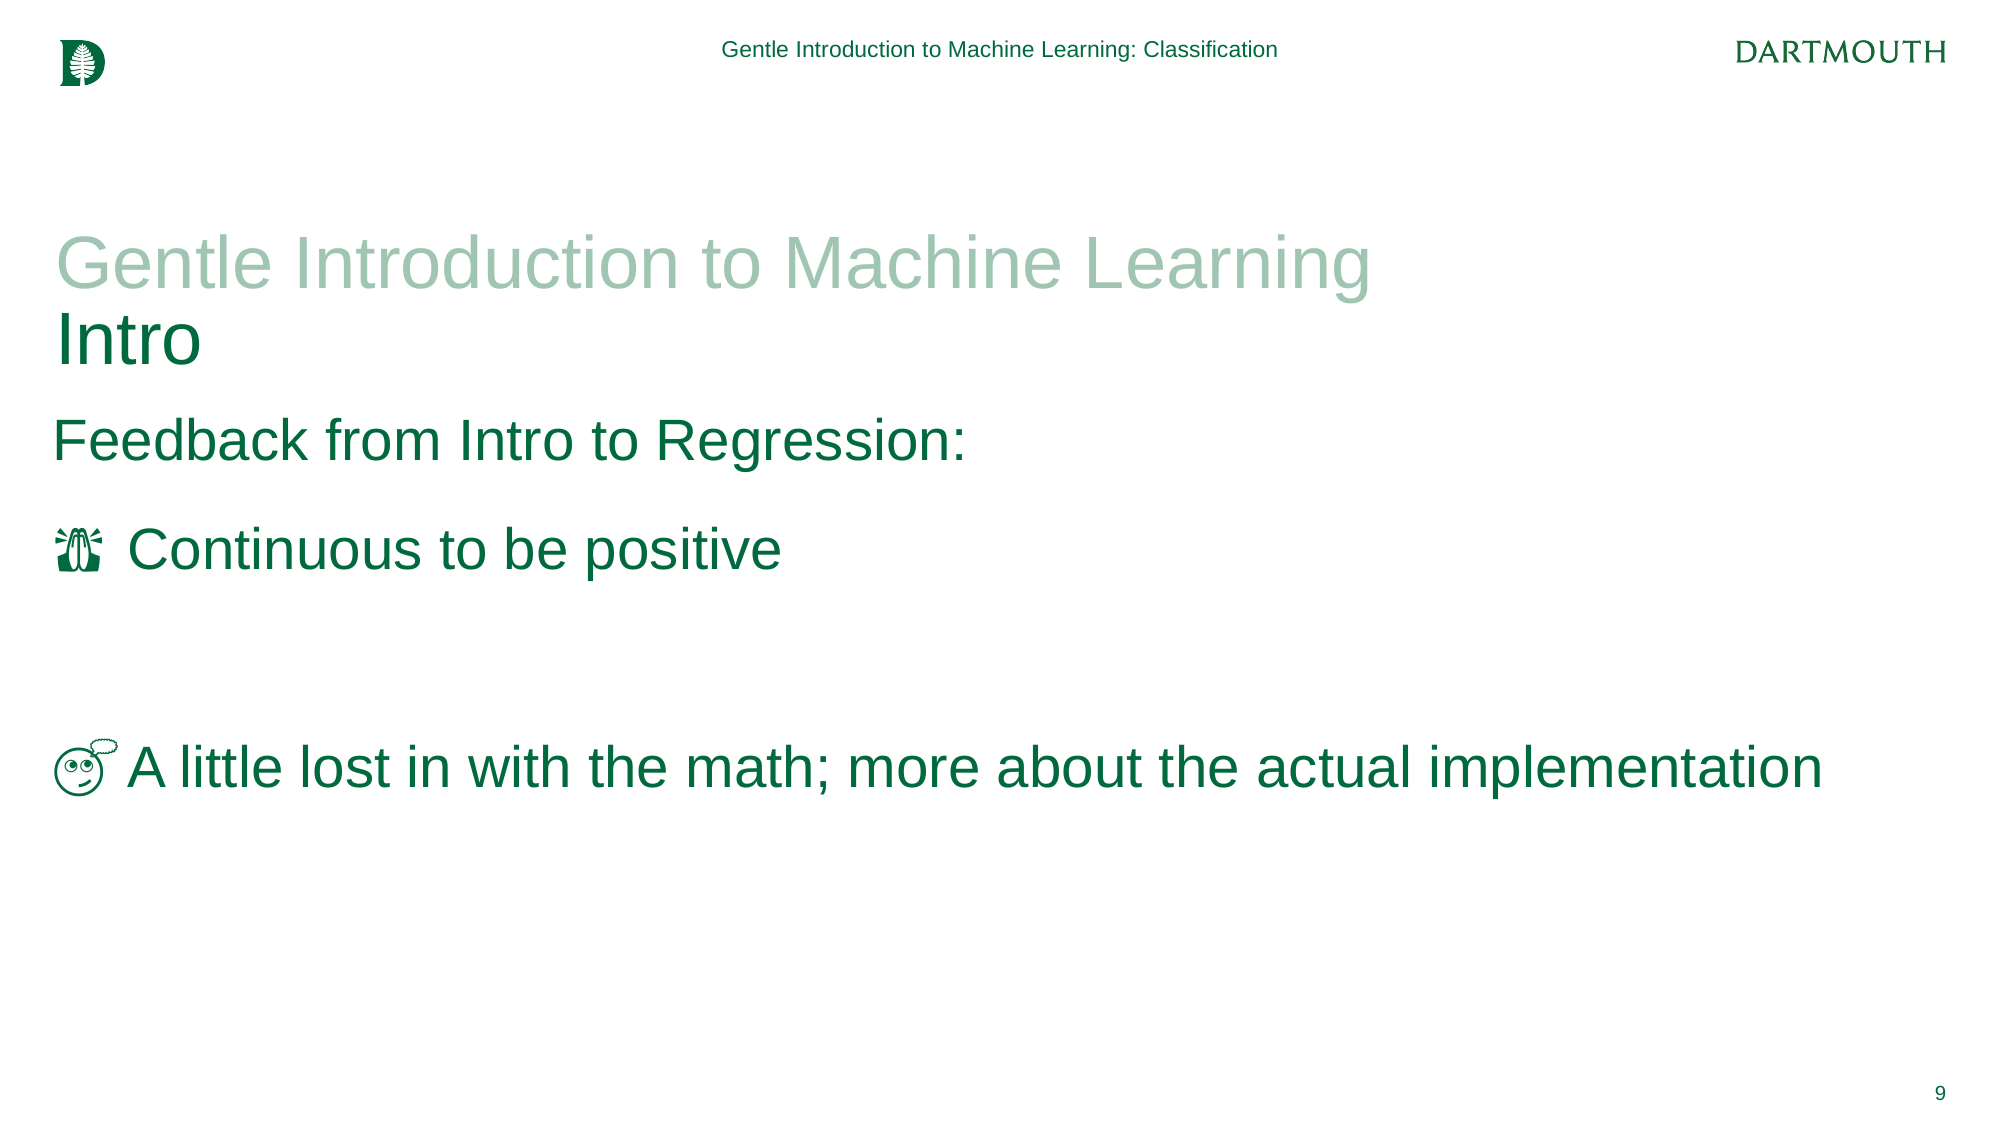

Gentle Introduction to Machine Learning: Classification
# Gentle Introduction to Machine Learning Intro
Feedback from Intro to Regression:
Continuous to be positive

A little lost in with the math; more about the actual implementation
9